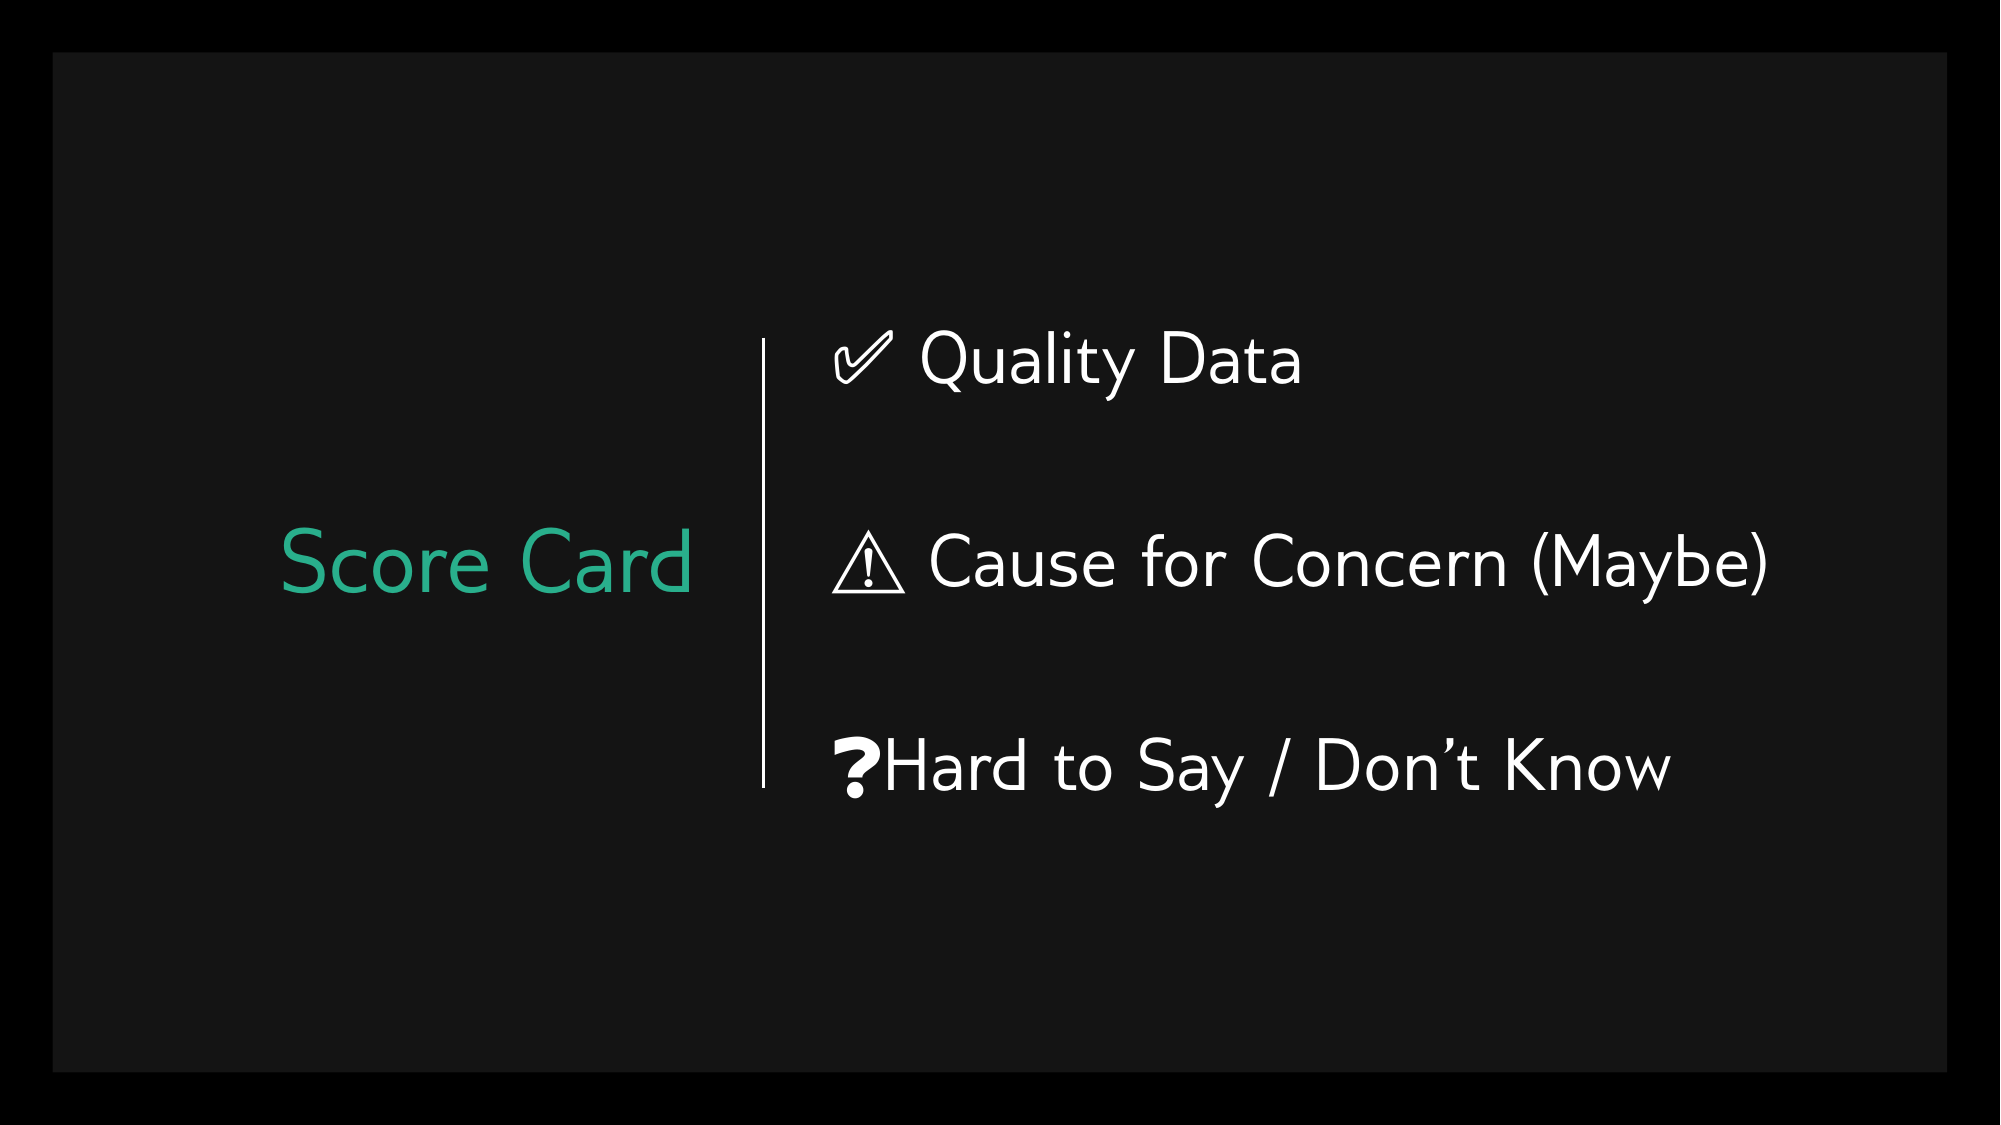

# Score Card
✅ Quality Data

⚠️ Cause for Concern (Maybe)

❓Hard to Say / Don’t Know